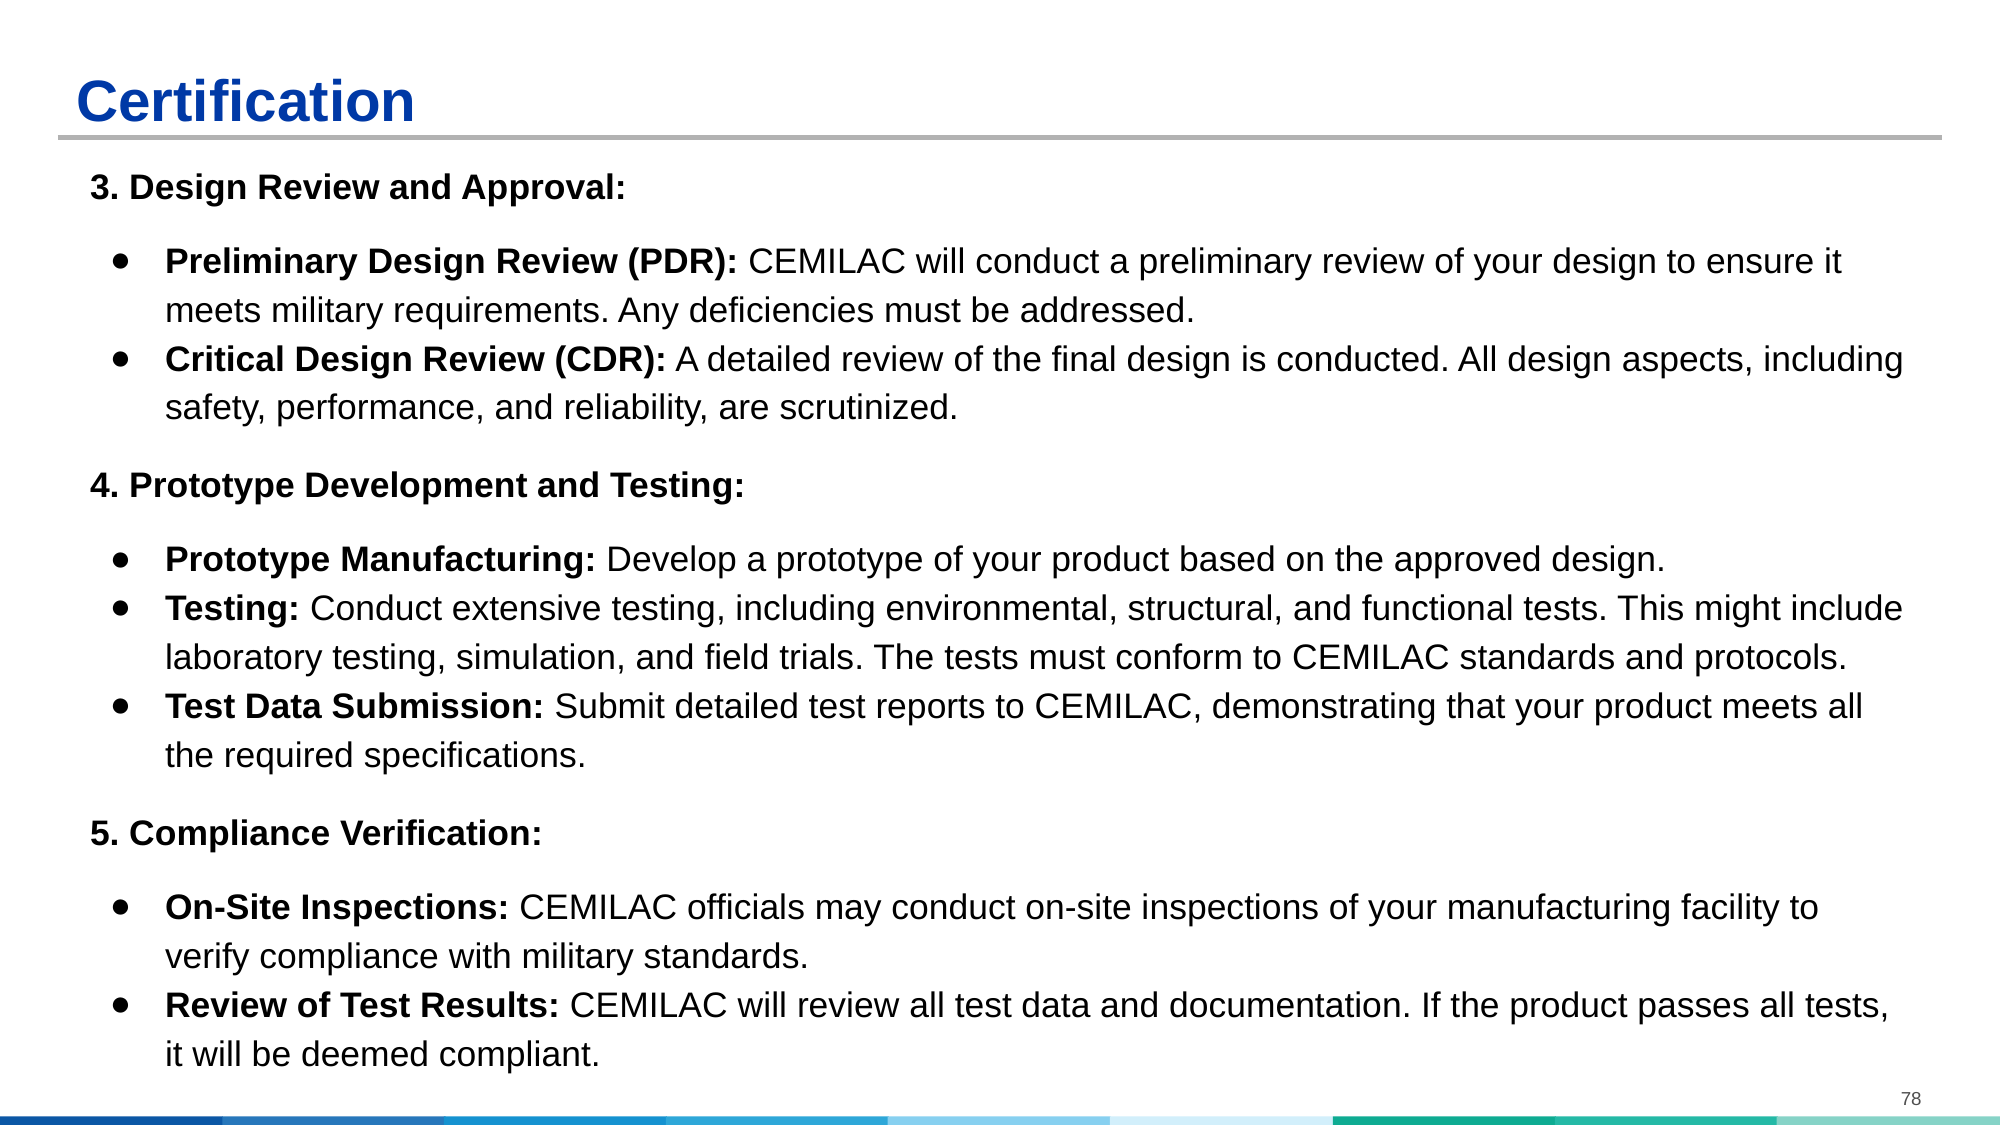

# Certification
3. Design Review and Approval:
Preliminary Design Review (PDR): CEMILAC will conduct a preliminary review of your design to ensure it meets military requirements. Any deficiencies must be addressed.
Critical Design Review (CDR): A detailed review of the final design is conducted. All design aspects, including safety, performance, and reliability, are scrutinized.
4. Prototype Development and Testing:
Prototype Manufacturing: Develop a prototype of your product based on the approved design.
Testing: Conduct extensive testing, including environmental, structural, and functional tests. This might include laboratory testing, simulation, and field trials. The tests must conform to CEMILAC standards and protocols.
Test Data Submission: Submit detailed test reports to CEMILAC, demonstrating that your product meets all the required specifications.
5. Compliance Verification:
On-Site Inspections: CEMILAC officials may conduct on-site inspections of your manufacturing facility to verify compliance with military standards.
Review of Test Results: CEMILAC will review all test data and documentation. If the product passes all tests, it will be deemed compliant.
78